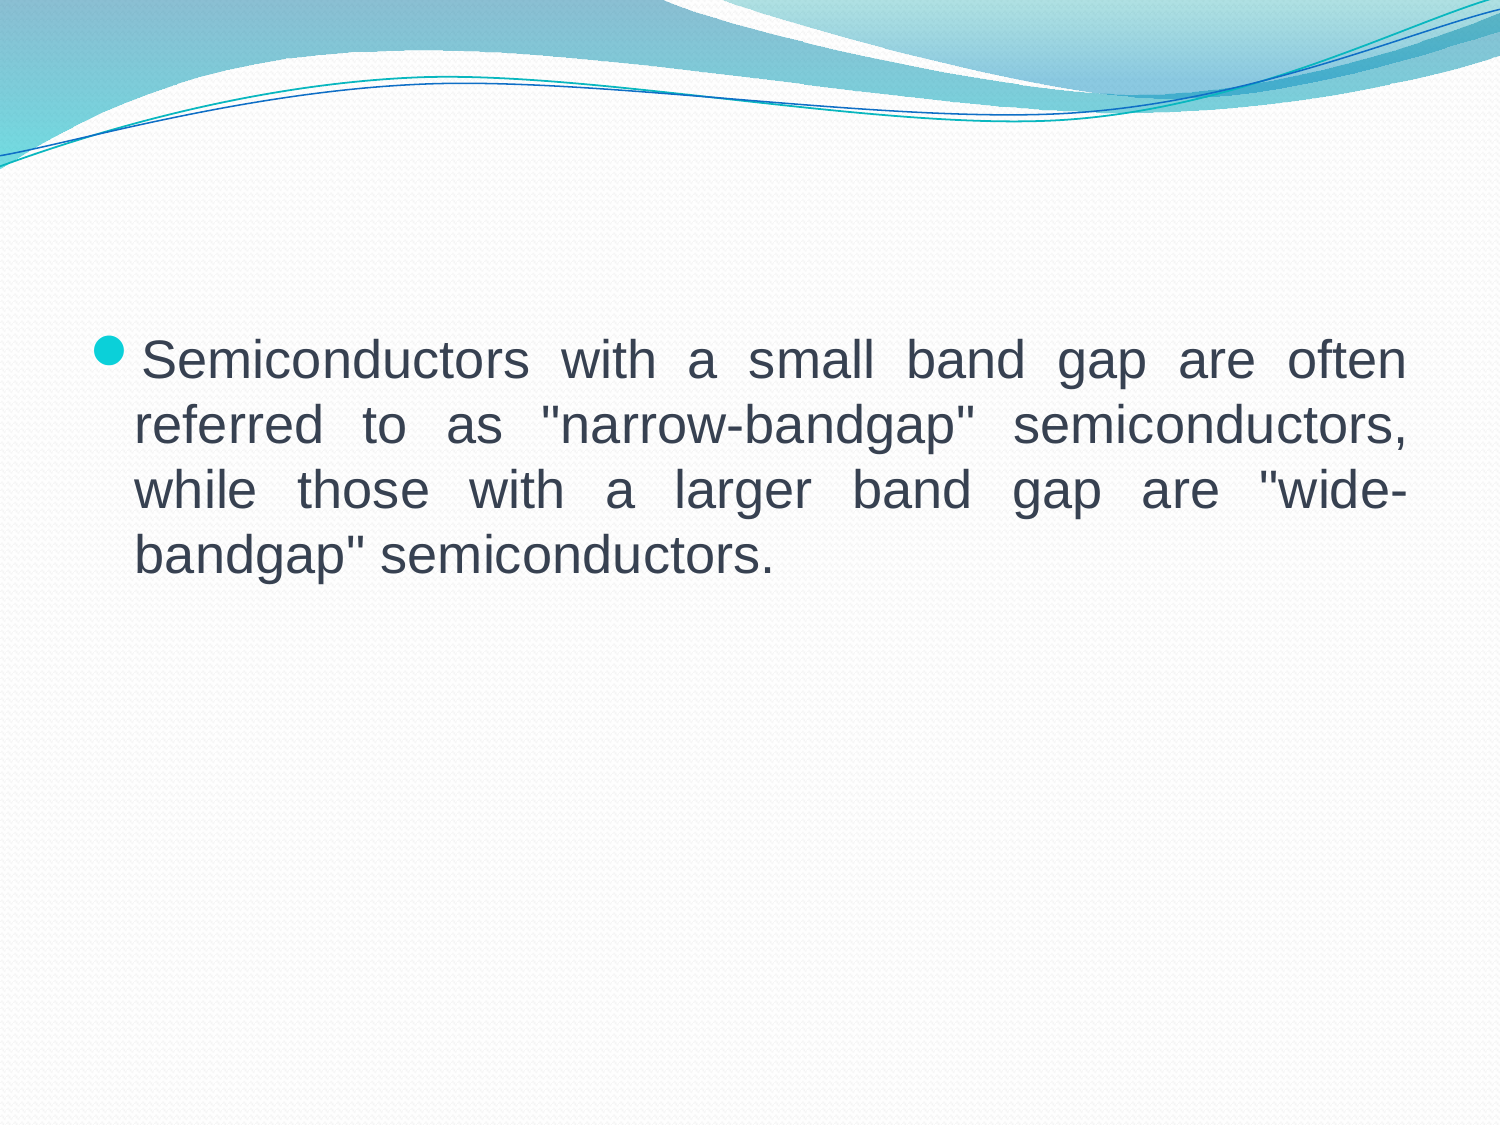

#
Semiconductors with a small band gap are often referred to as "narrow-bandgap" semiconductors, while those with a larger band gap are "wide-bandgap" semiconductors.